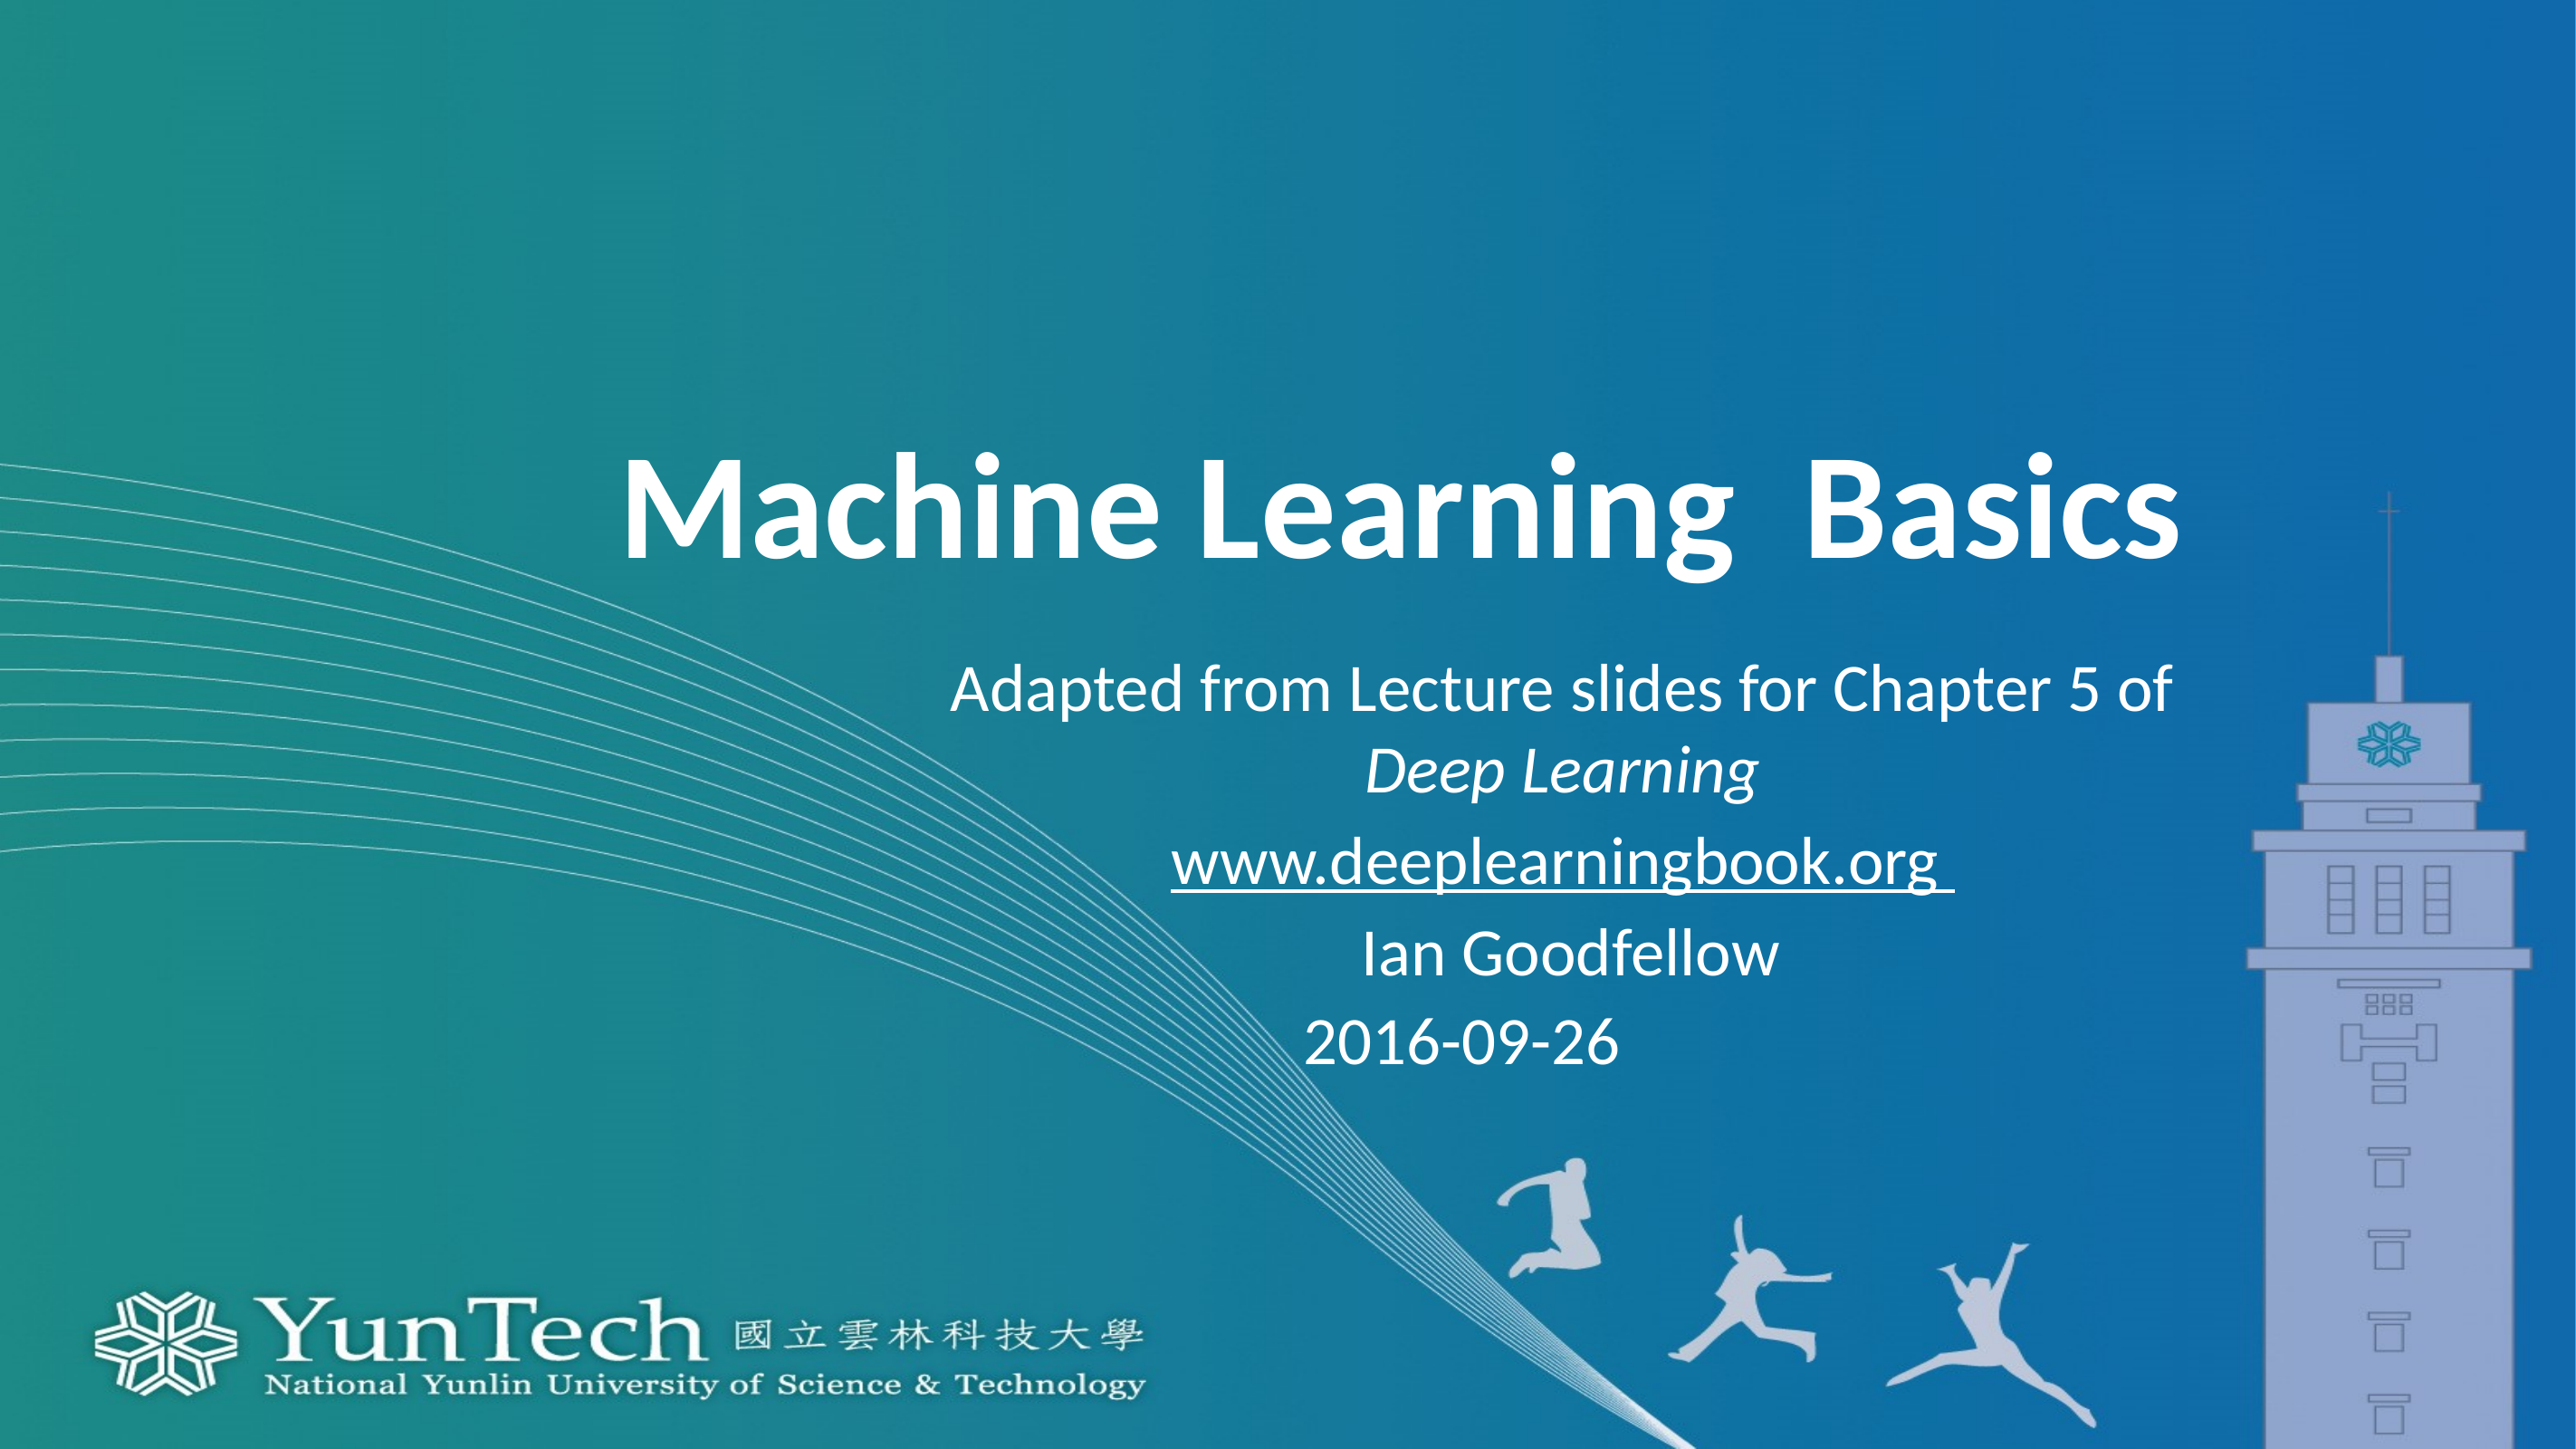

# Machine Learning  Basics
Adapted from Lecture slides for Chapter 5 of Deep Learning
www.deeplearningbook.org
 Ian Goodfellow
2016-09-26